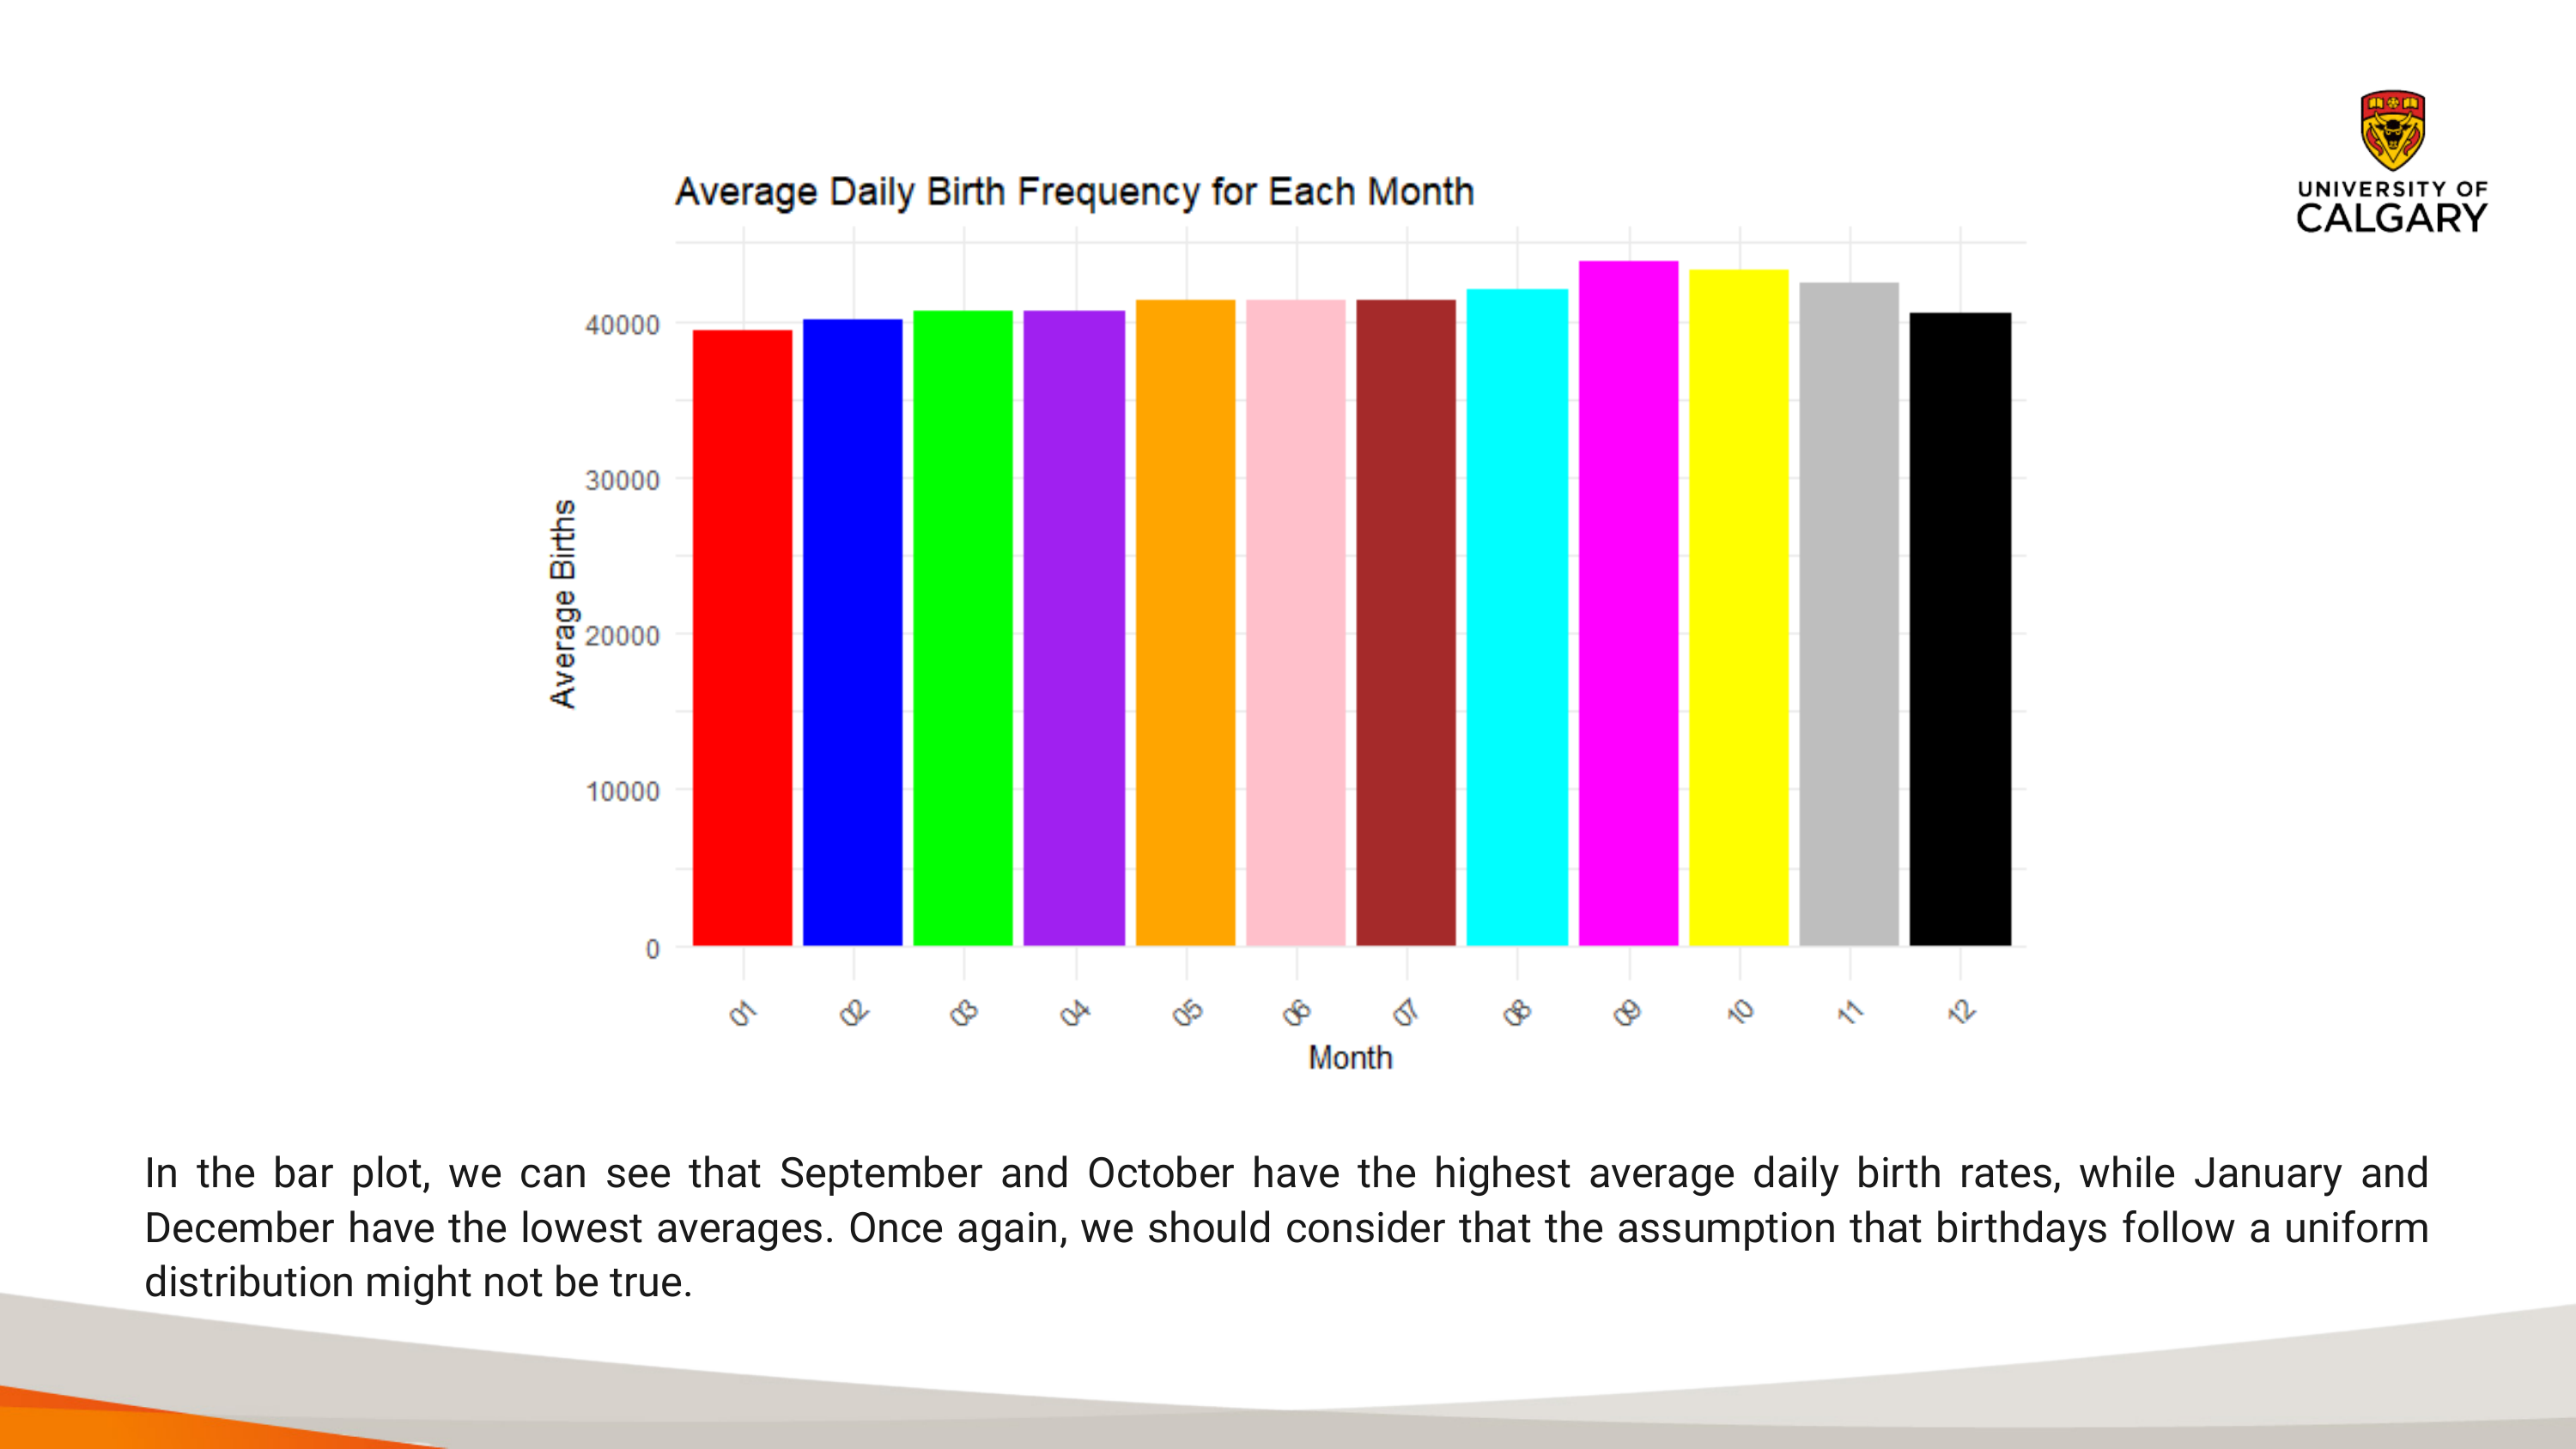

Part 4. Uniform Birthday Distribution

In the bar plot, we can see that September and October have the highest average daily birth rates, while January and December have the lowest averages. Once again, we should consider that the assumption that birthdays follow a uniform distribution might not be true.